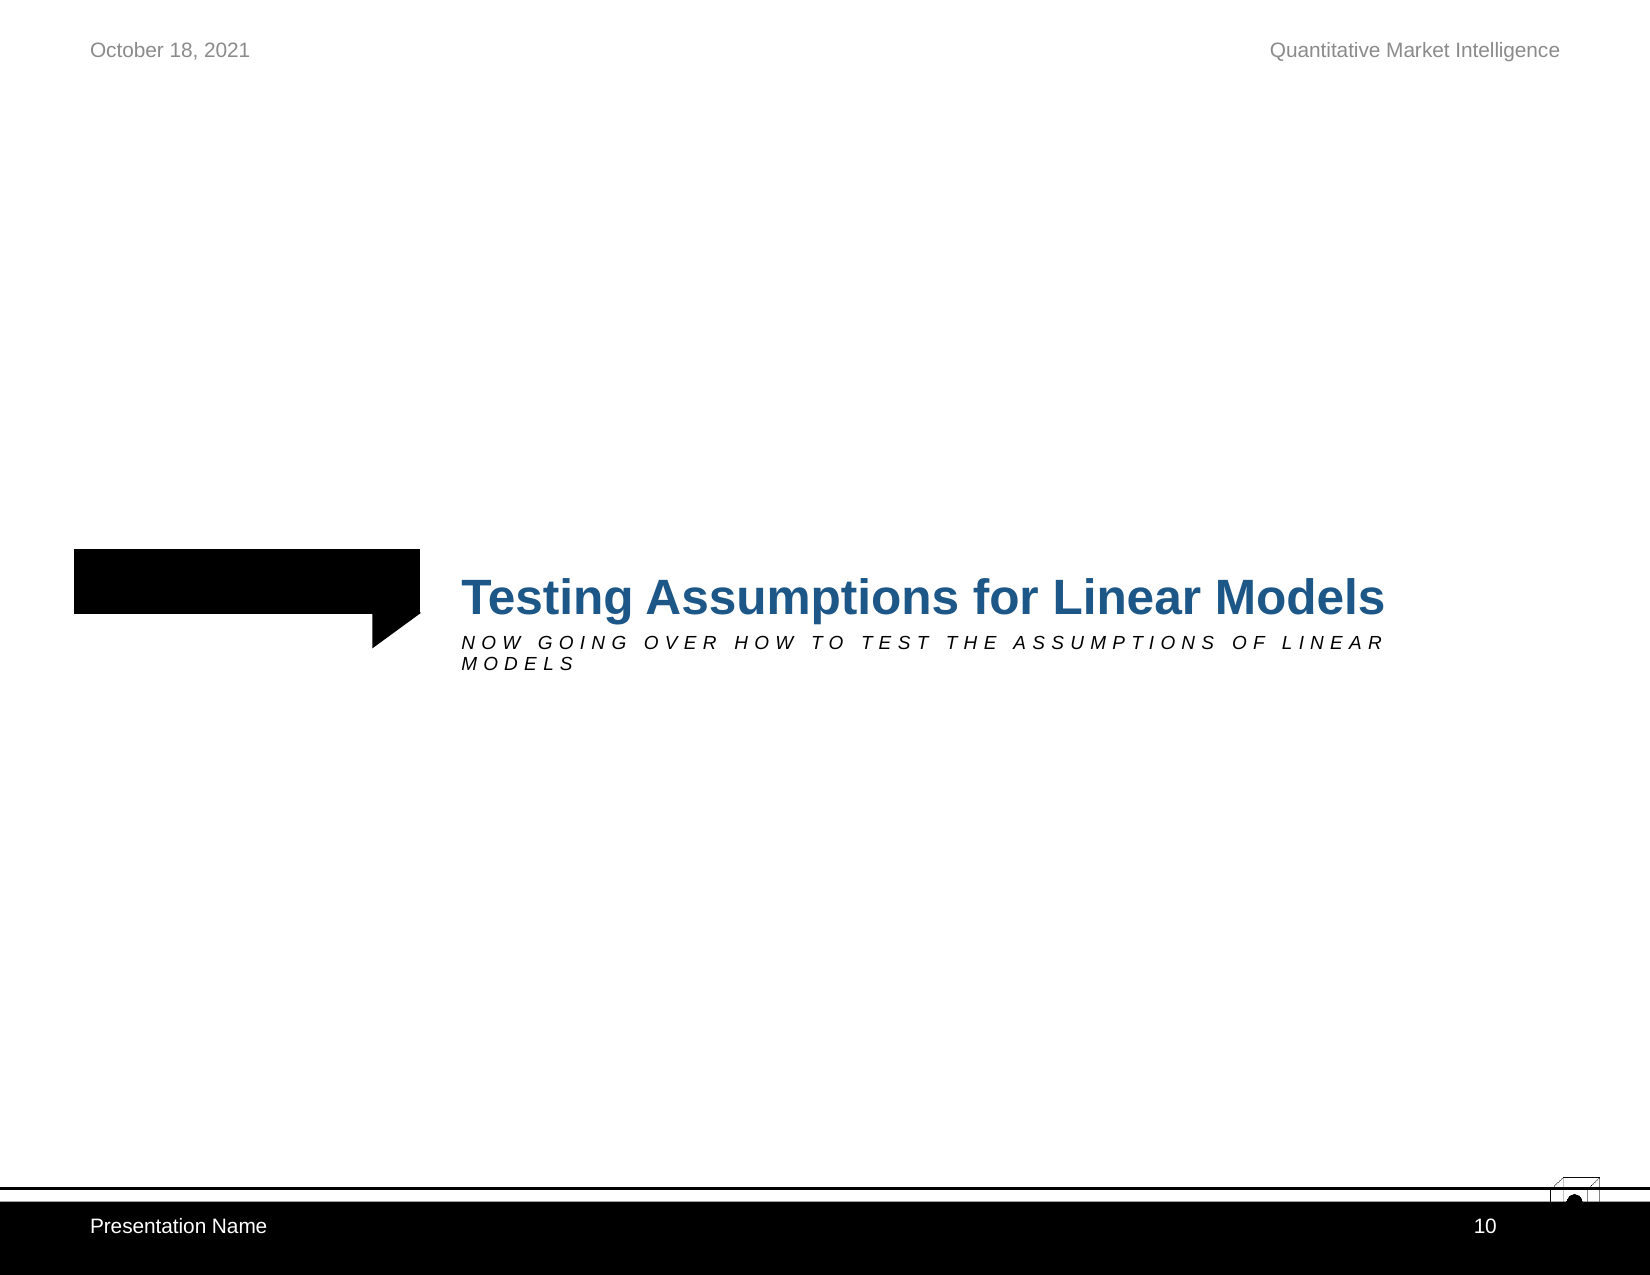

October 18, 2021
# Testing Assumptions for Linear Models

NOW GOING OVER HOW TO TEST THE ASSUMPTIONS OF LINEAR MODELS
10